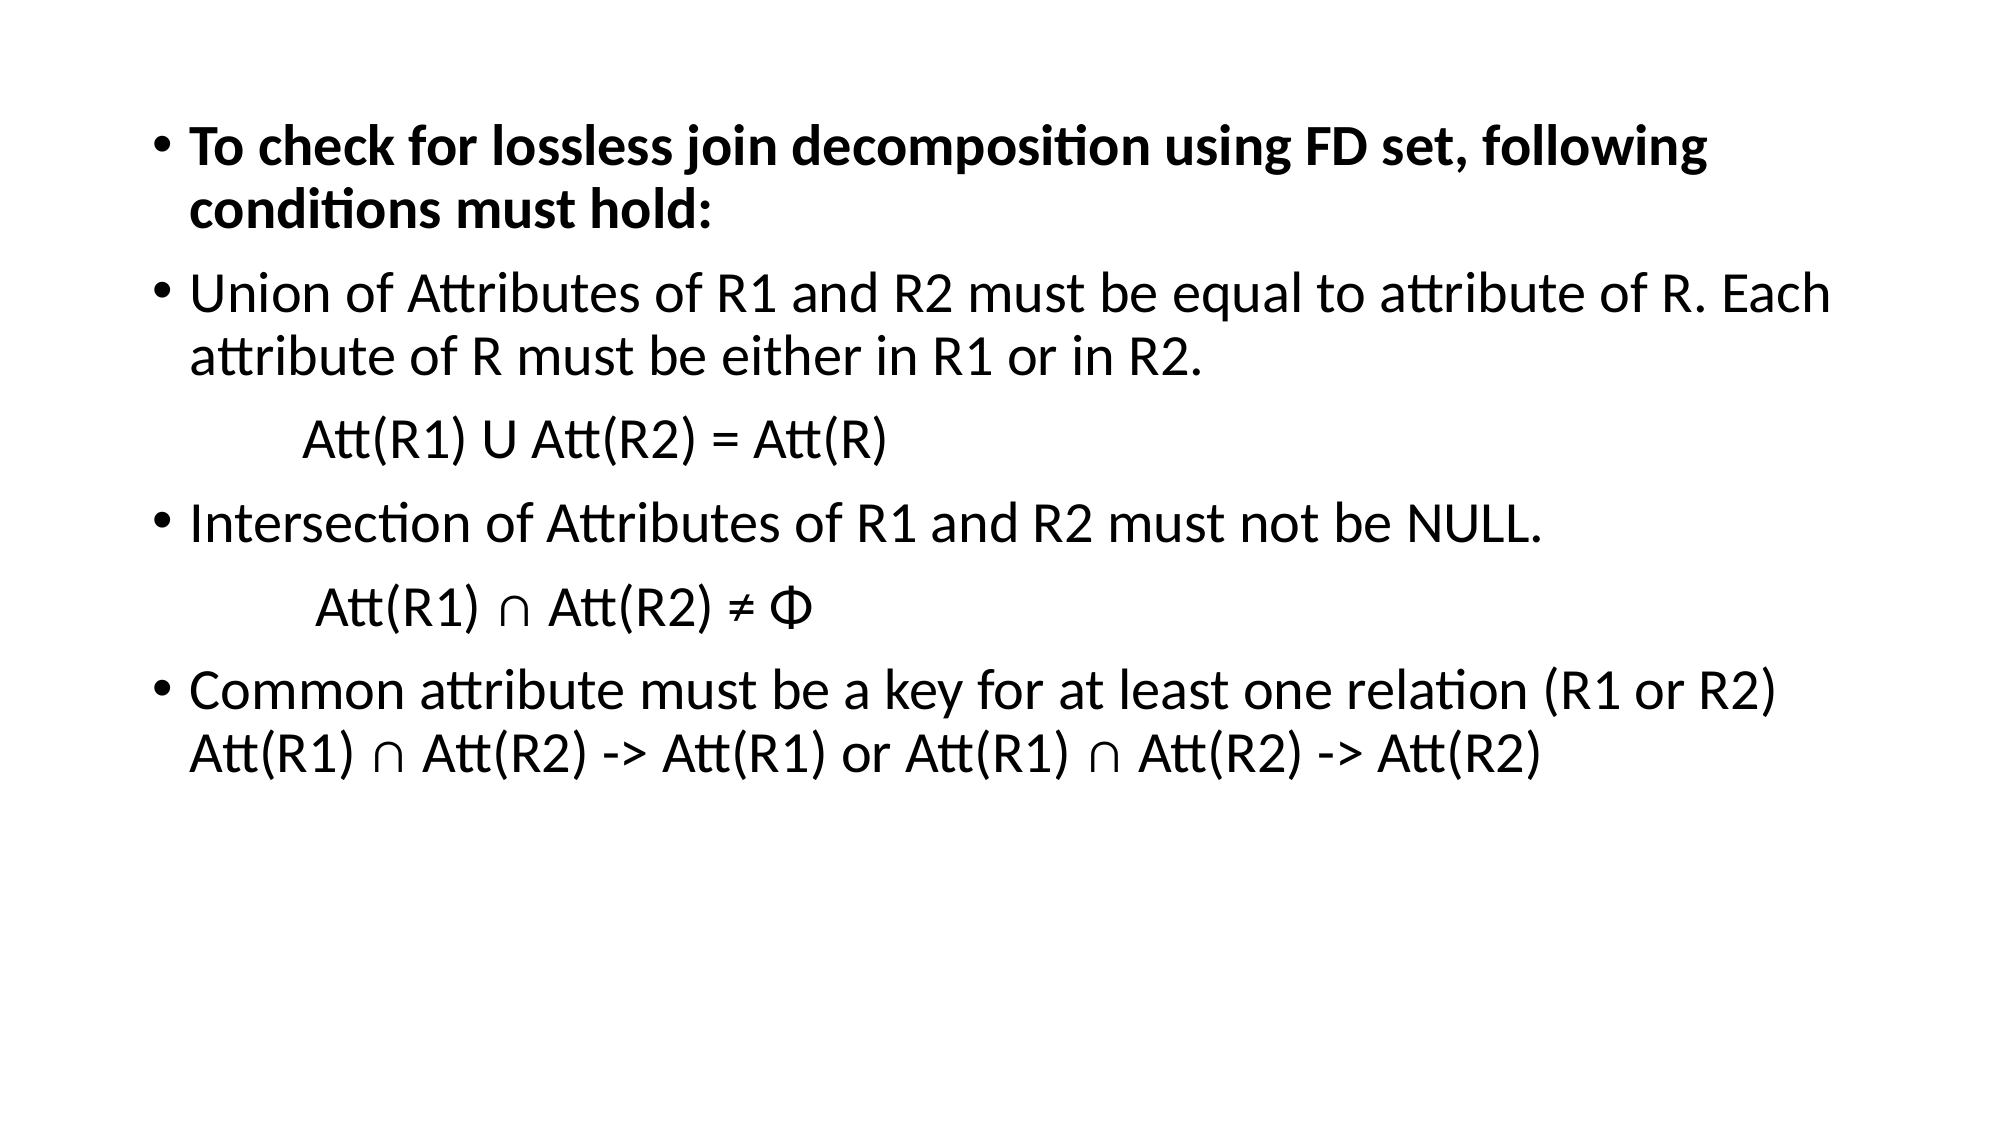

To check for lossless join decomposition using FD set, following conditions must hold:
Union of Attributes of R1 and R2 must be equal to attribute of R. Each attribute of R must be either in R1 or in R2.
  	Att(R1) U Att(R2) = Att(R)
Intersection of Attributes of R1 and R2 must not be NULL.
	 Att(R1) ∩ Att(R2) ≠ Φ
Common attribute must be a key for at least one relation (R1 or R2) 	Att(R1) ∩ Att(R2) -> Att(R1) or Att(R1) ∩ Att(R2) -> Att(R2)